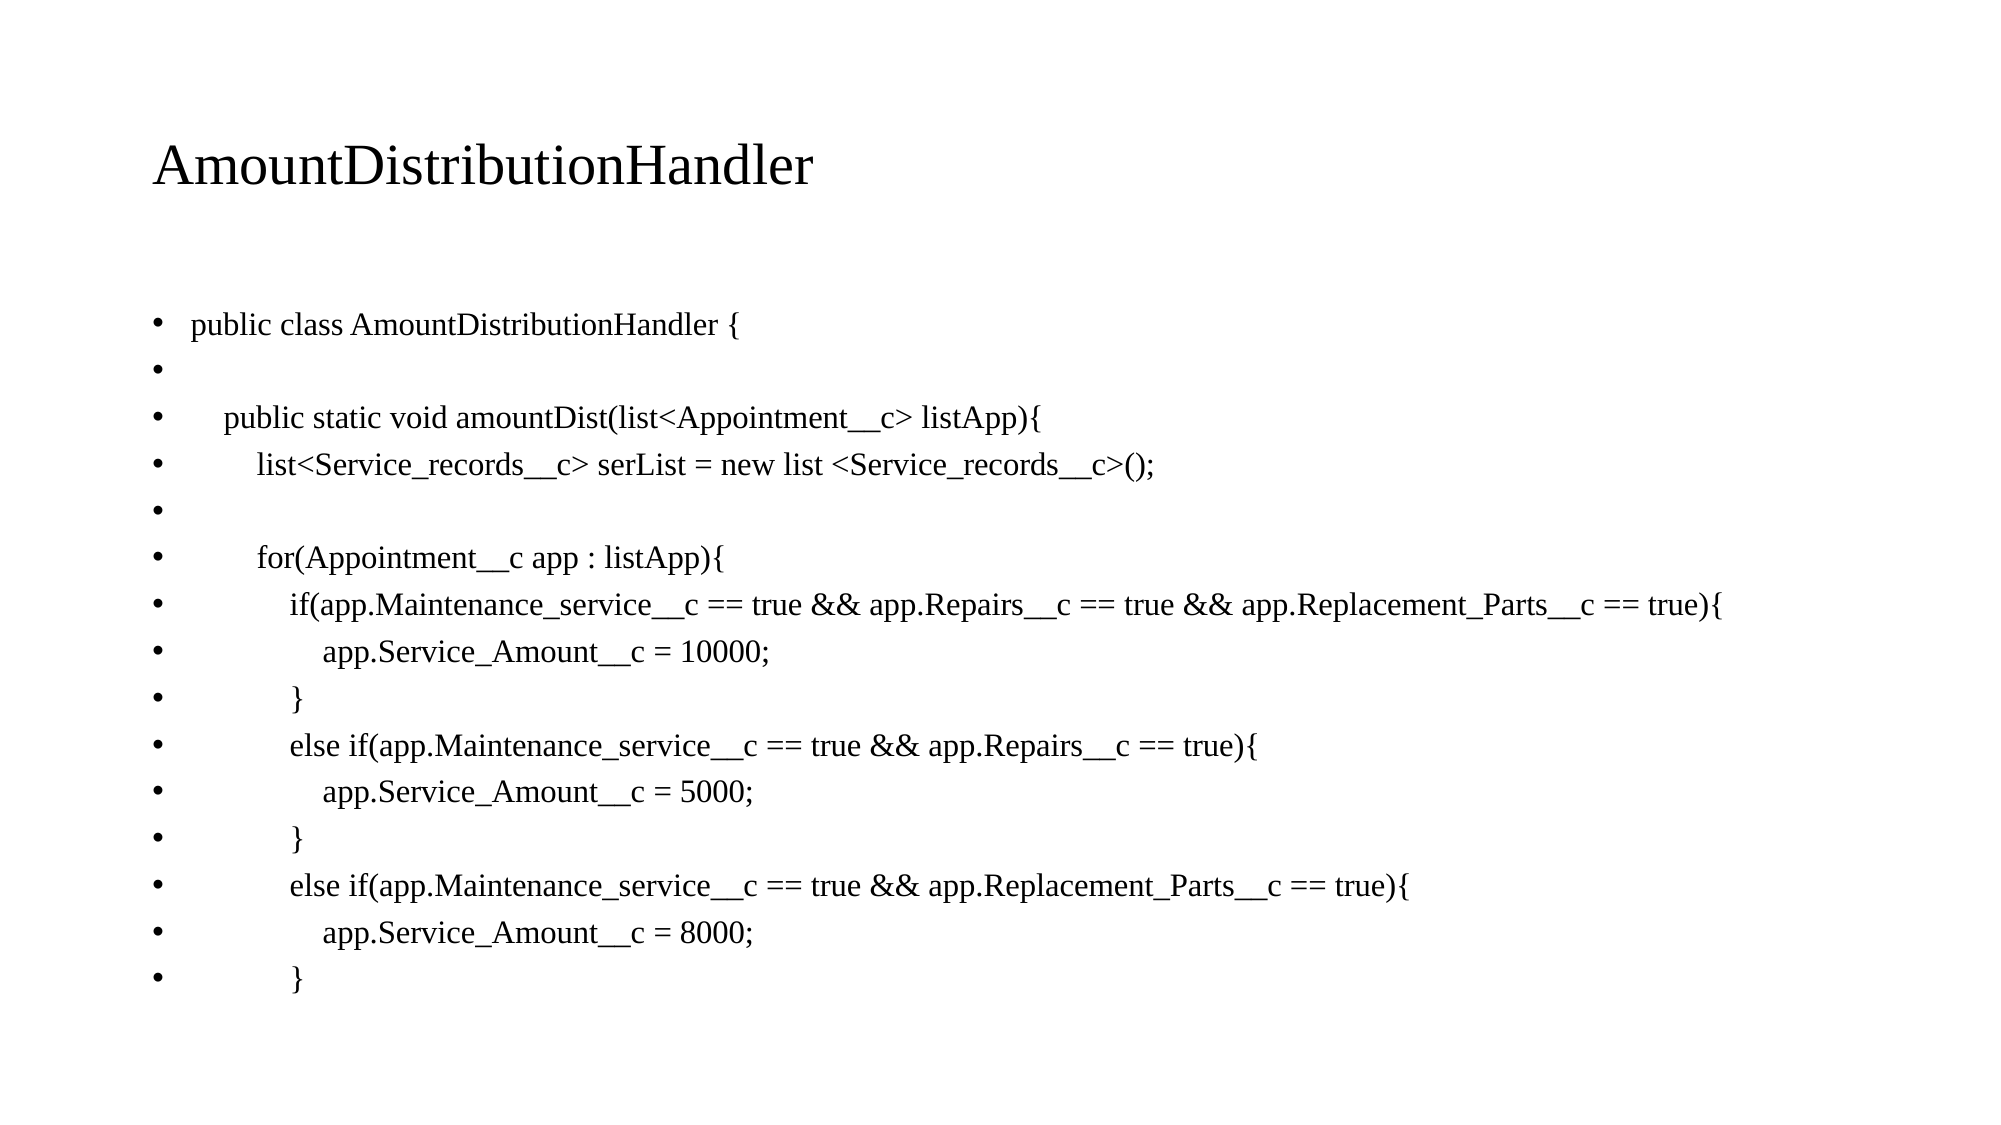

# AmountDistributionHandler
public class AmountDistributionHandler {

    public static void amountDist(list<Appointment__c> listApp){
        list<Service_records__c> serList = new list <Service_records__c>();

        for(Appointment__c app : listApp){
            if(app.Maintenance_service__c == true && app.Repairs__c == true && app.Replacement_Parts__c == true){
                app.Service_Amount__c = 10000;
            }
            else if(app.Maintenance_service__c == true && app.Repairs__c == true){
                app.Service_Amount__c = 5000;
            }
            else if(app.Maintenance_service__c == true && app.Replacement_Parts__c == true){
                app.Service_Amount__c = 8000;
            }